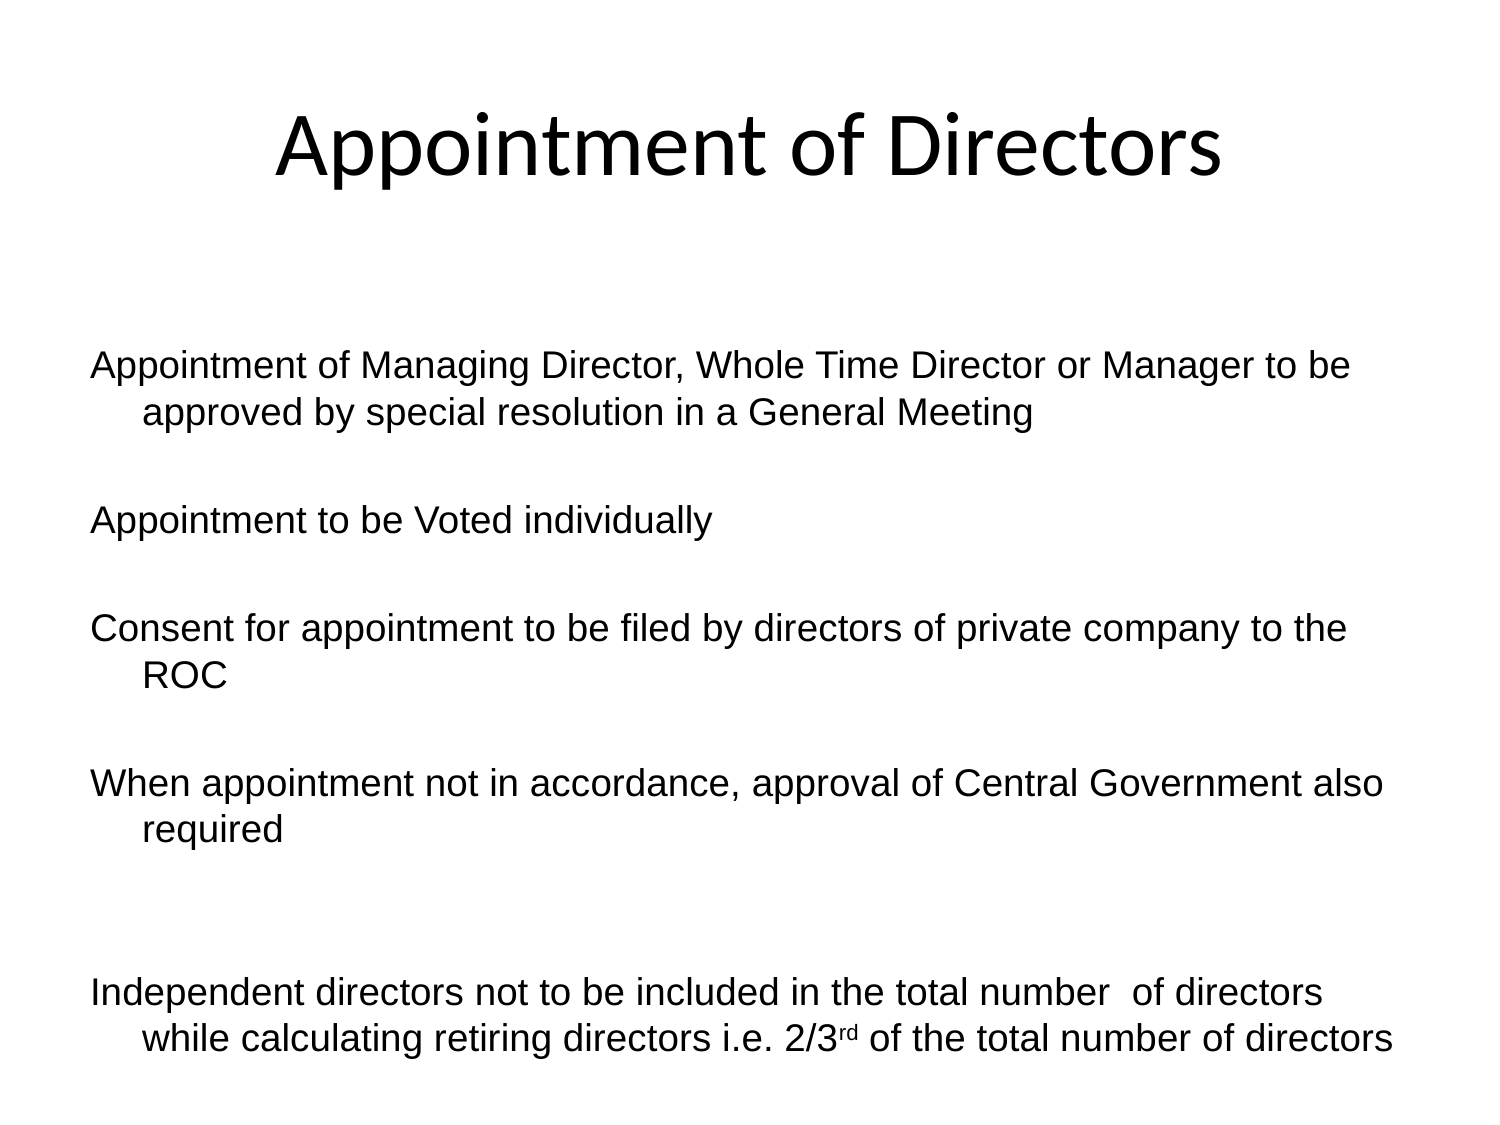

# Appointment of Directors
Appointment of Managing Director, Whole Time Director or Manager to be approved by special resolution in a General Meeting

Appointment to be Voted individually

Consent for appointment to be filed by directors of private company to the ROC

When appointment not in accordance, approval of Central Government also required

Independent directors not to be included in the total number  of directors while calculating retiring directors i.e. 2/3rd of the total number of directors